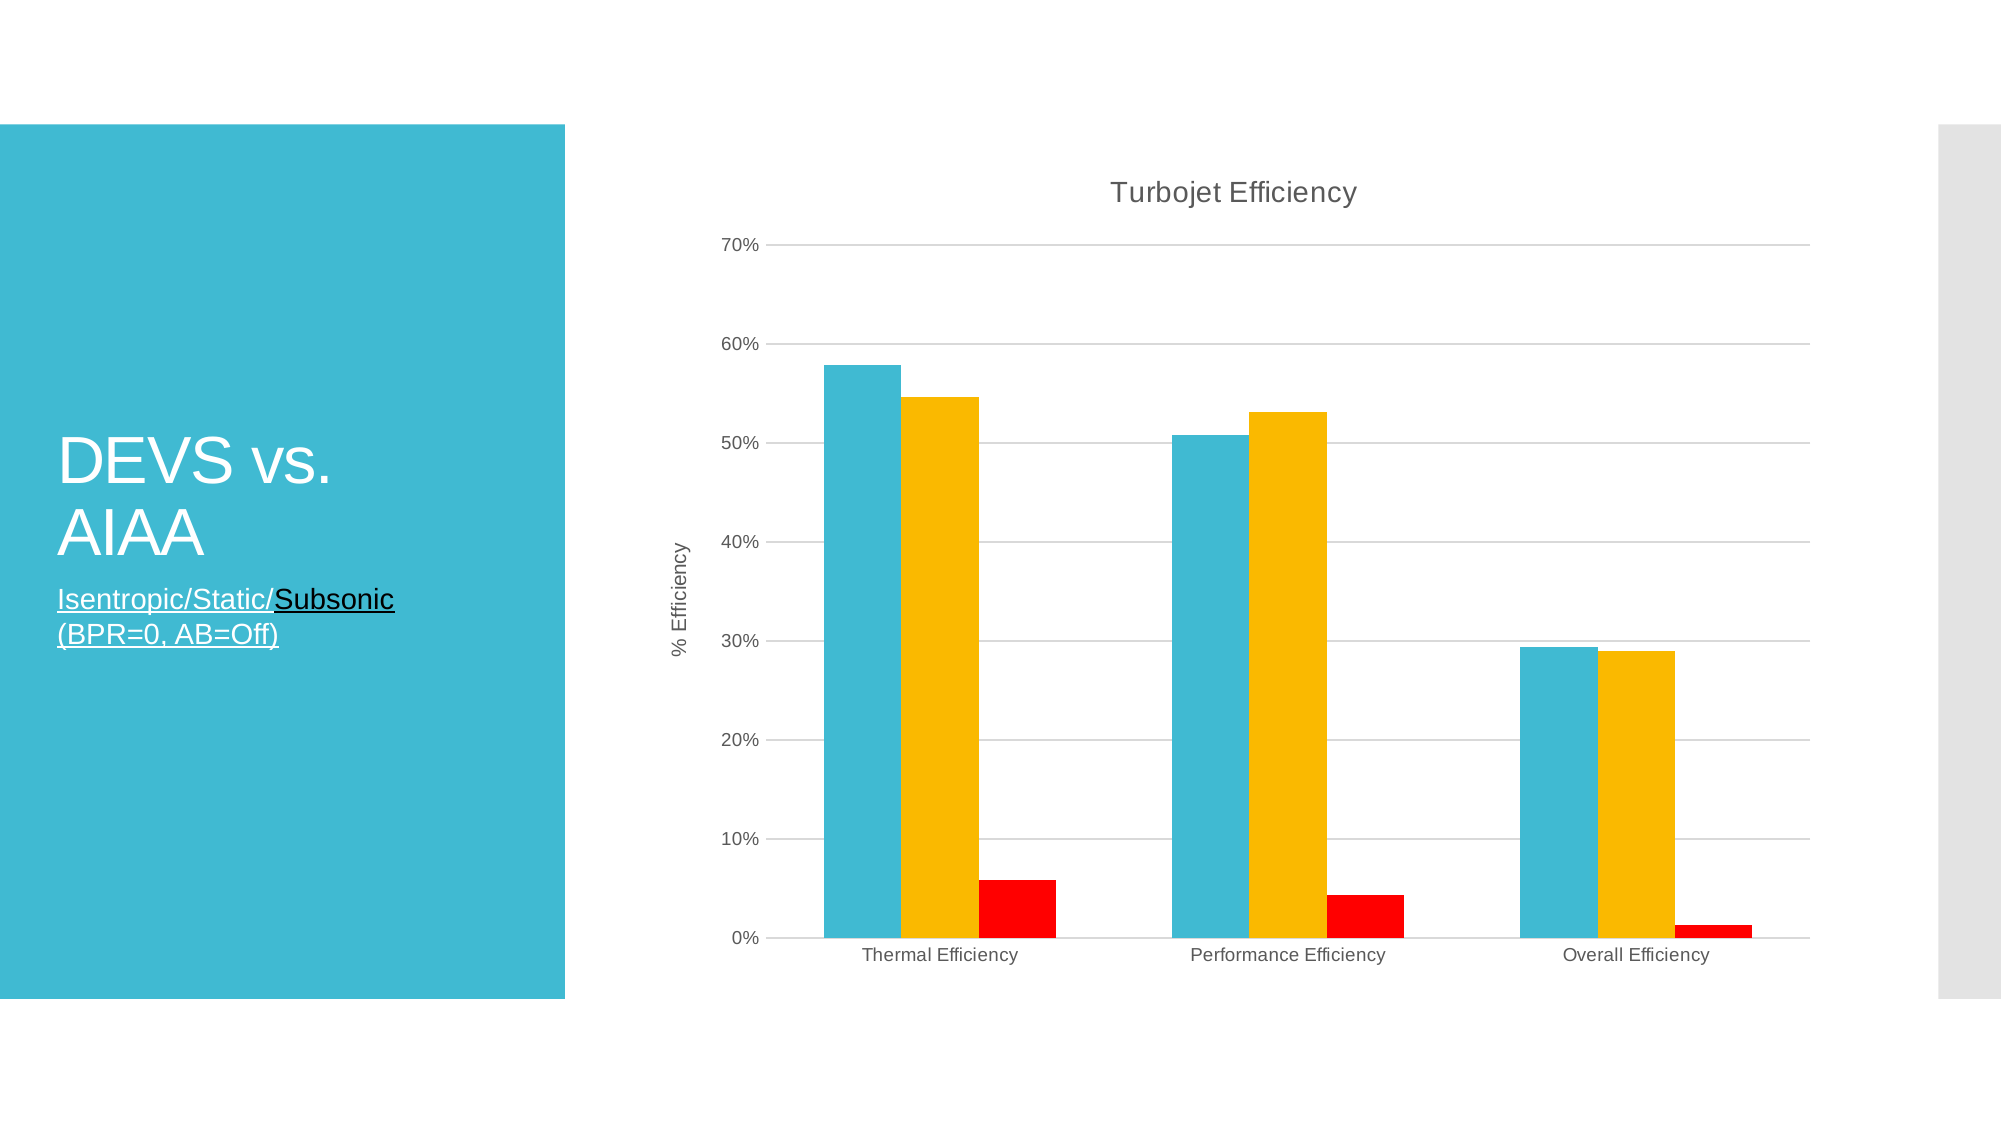

### Chart: Turbojet Efficiency

| Category | DEVS Turbojet | AEDSys | % Error |
|---|---|---|---|
| Thermal Efficiency | 0.578557436398528 | 0.5464 | 0.0588532876986237 |
| Performance Efficiency | 0.508466151537713 | 0.5314 | 0.0431574114834154 |
| Overall Efficiency | 0.294176873129085 | 0.2904 | 0.0130057614637914 |
# DEVS vs. AIAA
Isentropic/Static/Subsonic (BPR=0, AB=Off)